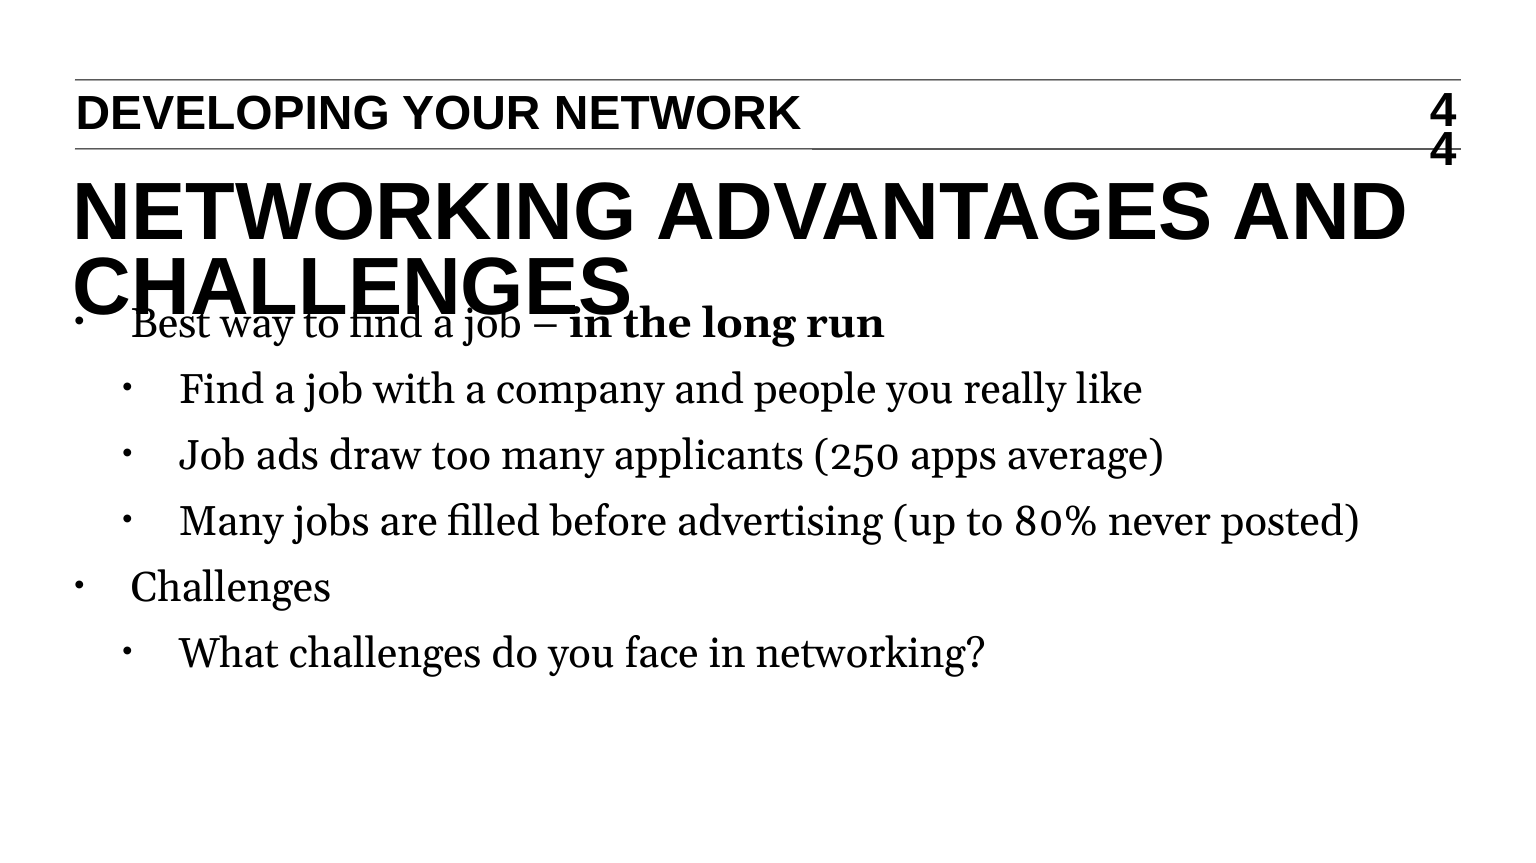

Developing your Network
44
# Networking advantages and challenges
Best way to find a job – in the long run
Find a job with a company and people you really like
Job ads draw too many applicants (250 apps average)
Many jobs are filled before advertising (up to 80% never posted)
Challenges
What challenges do you face in networking?